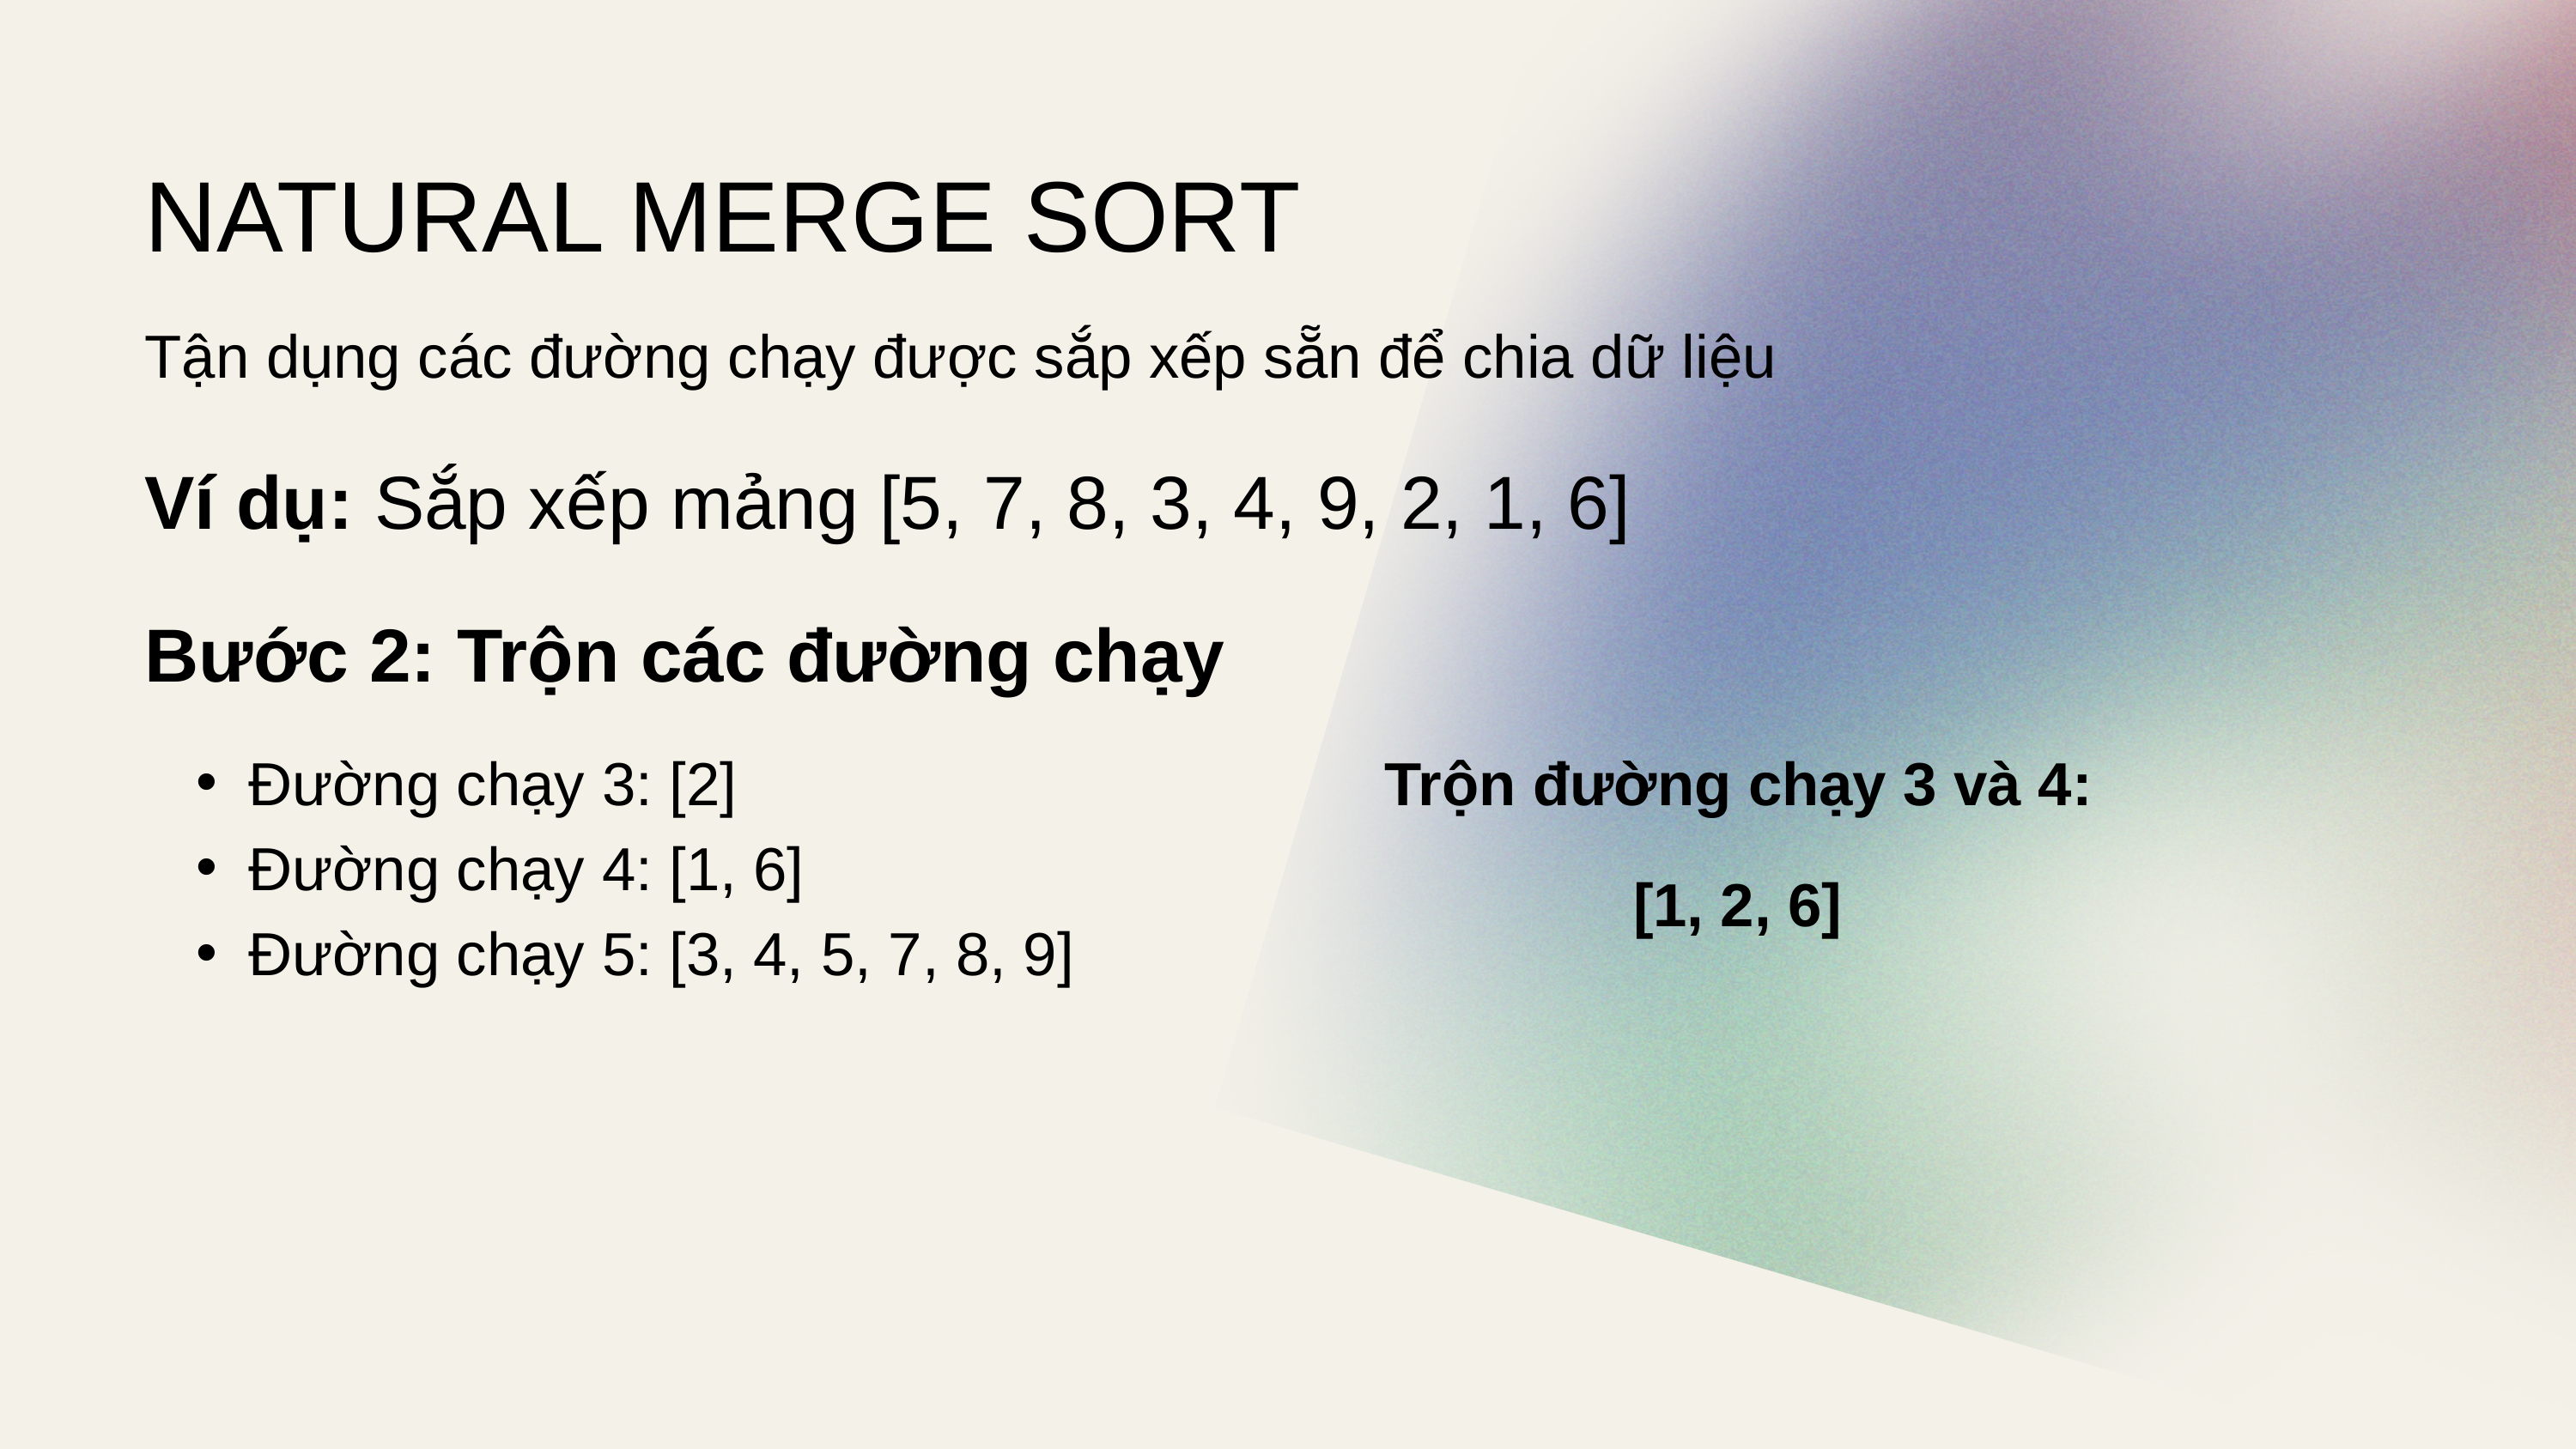

NATURAL MERGE SORT
Tận dụng các đường chạy được sắp xếp sẵn để chia dữ liệu
Ví dụ: Sắp xếp mảng [5, 7, 8, 3, 4, 9, 2, 1, 6]
Bước 2: Trộn các đường chạy
Đường chạy 3: [2]
Đường chạy 4: [1, 6]
Đường chạy 5: [3, 4, 5, 7, 8, 9]
Trộn đường chạy 3 và 4:
[1, 2, 6]